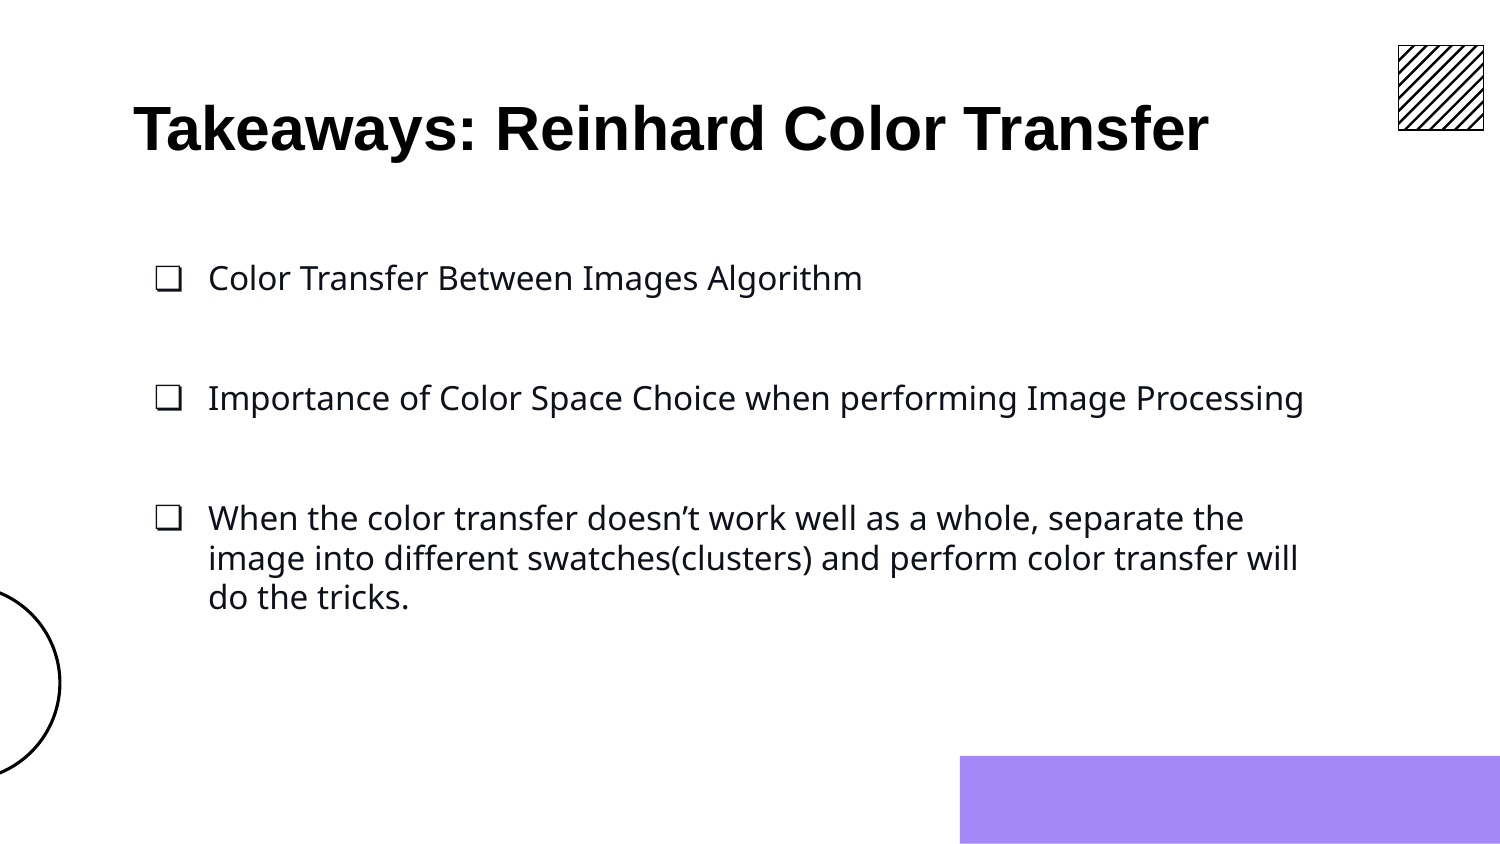

# Takeaways: Reinhard Color Transfer
Color Transfer Between Images Algorithm

Importance of Color Space Choice when performing Image Processing

When the color transfer doesn’t work well as a whole, separate the image into different swatches(clusters) and perform color transfer will do the tricks.